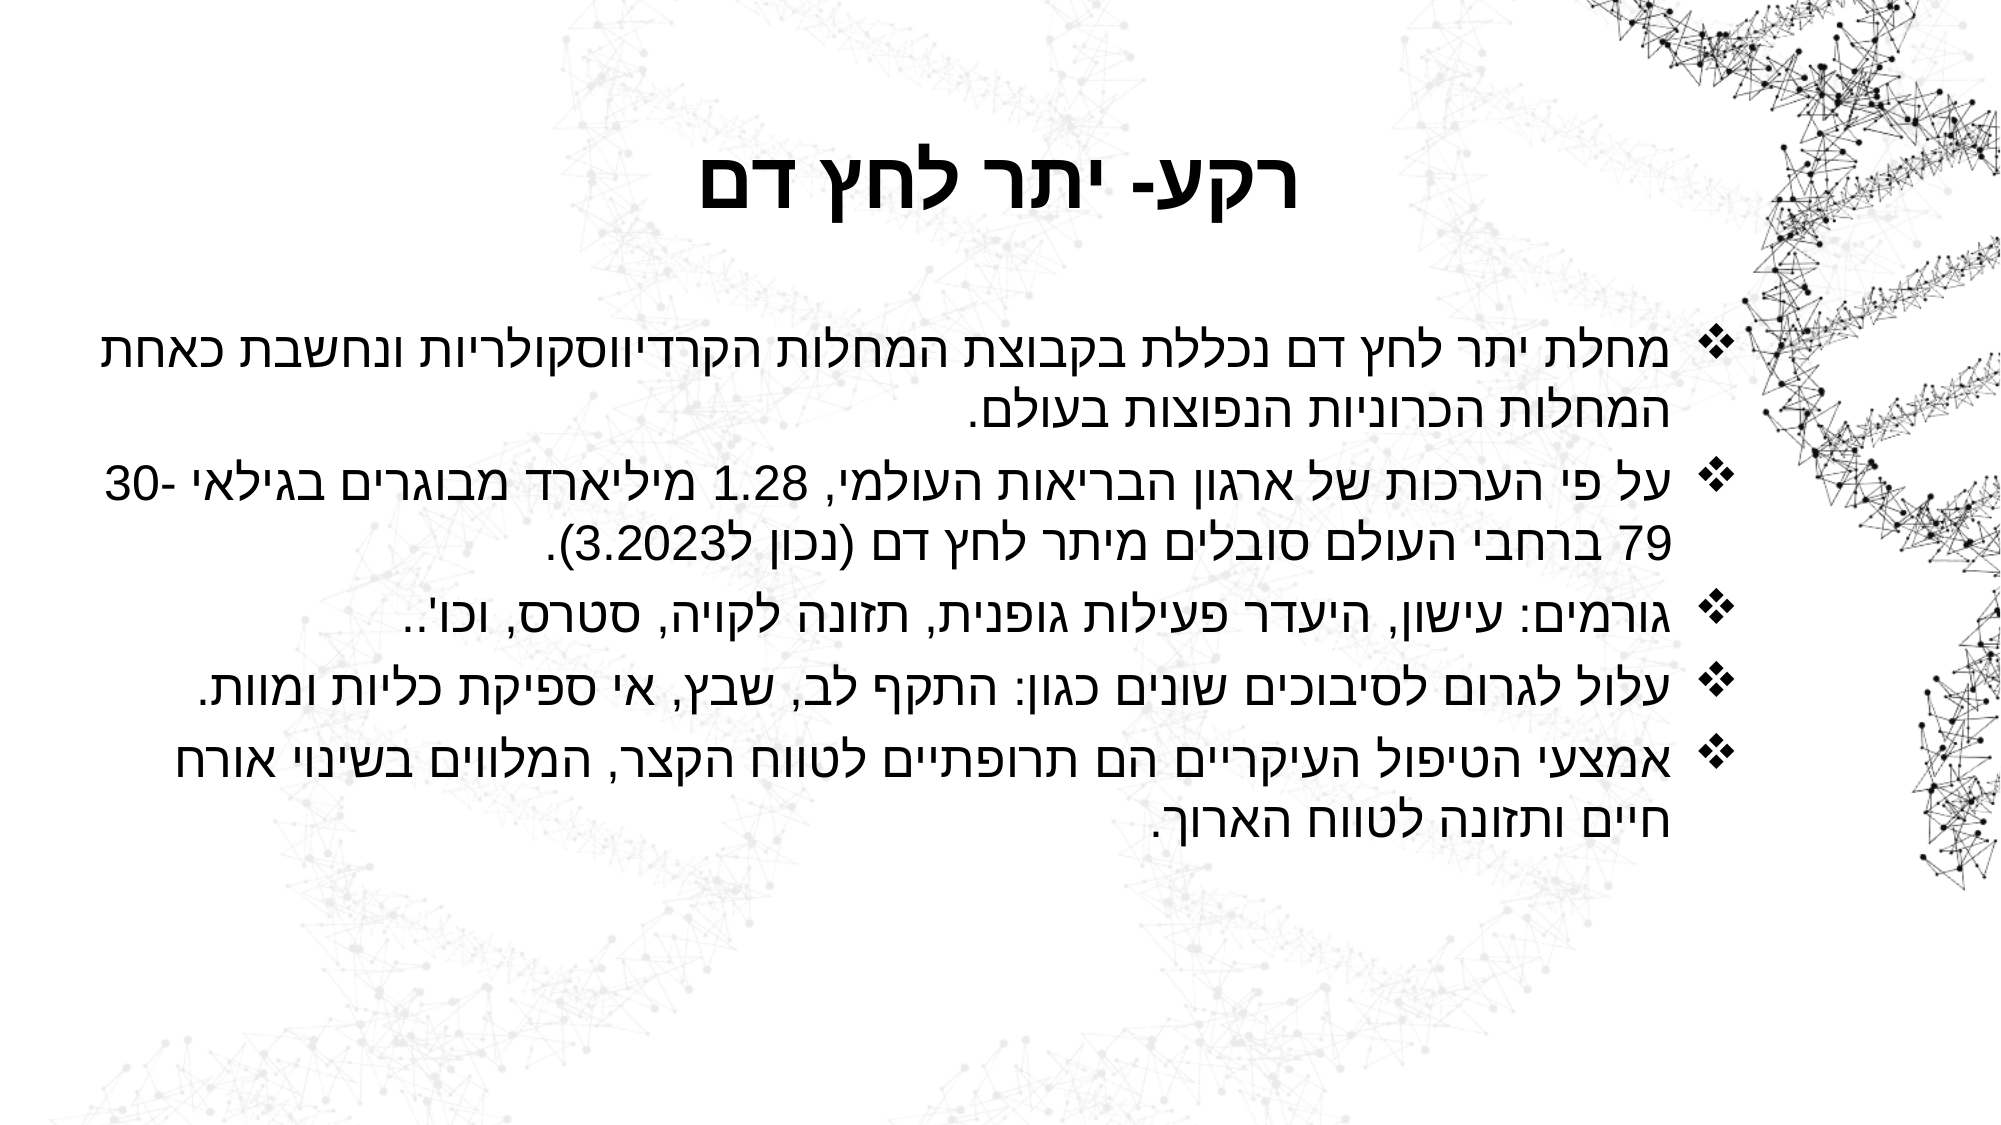

# רקע- יתר לחץ דם
מחלת יתר לחץ דם נכללת בקבוצת המחלות הקרדיווסקולריות ונחשבת כאחת המחלות הכרוניות הנפוצות בעולם.
על פי הערכות של ארגון הבריאות העולמי, 1.28 מיליארד מבוגרים בגילאי 30-79 ברחבי העולם סובלים מיתר לחץ דם (נכון ל3.2023).
גורמים: עישון, היעדר פעילות גופנית, תזונה לקויה, סטרס, וכו'..
עלול לגרום לסיבוכים שונים כגון: התקף לב, שבץ, אי ספיקת כליות ומוות.
אמצעי הטיפול העיקריים הם תרופתיים לטווח הקצר, המלווים בשינוי אורח חיים ותזונה לטווח הארוך.